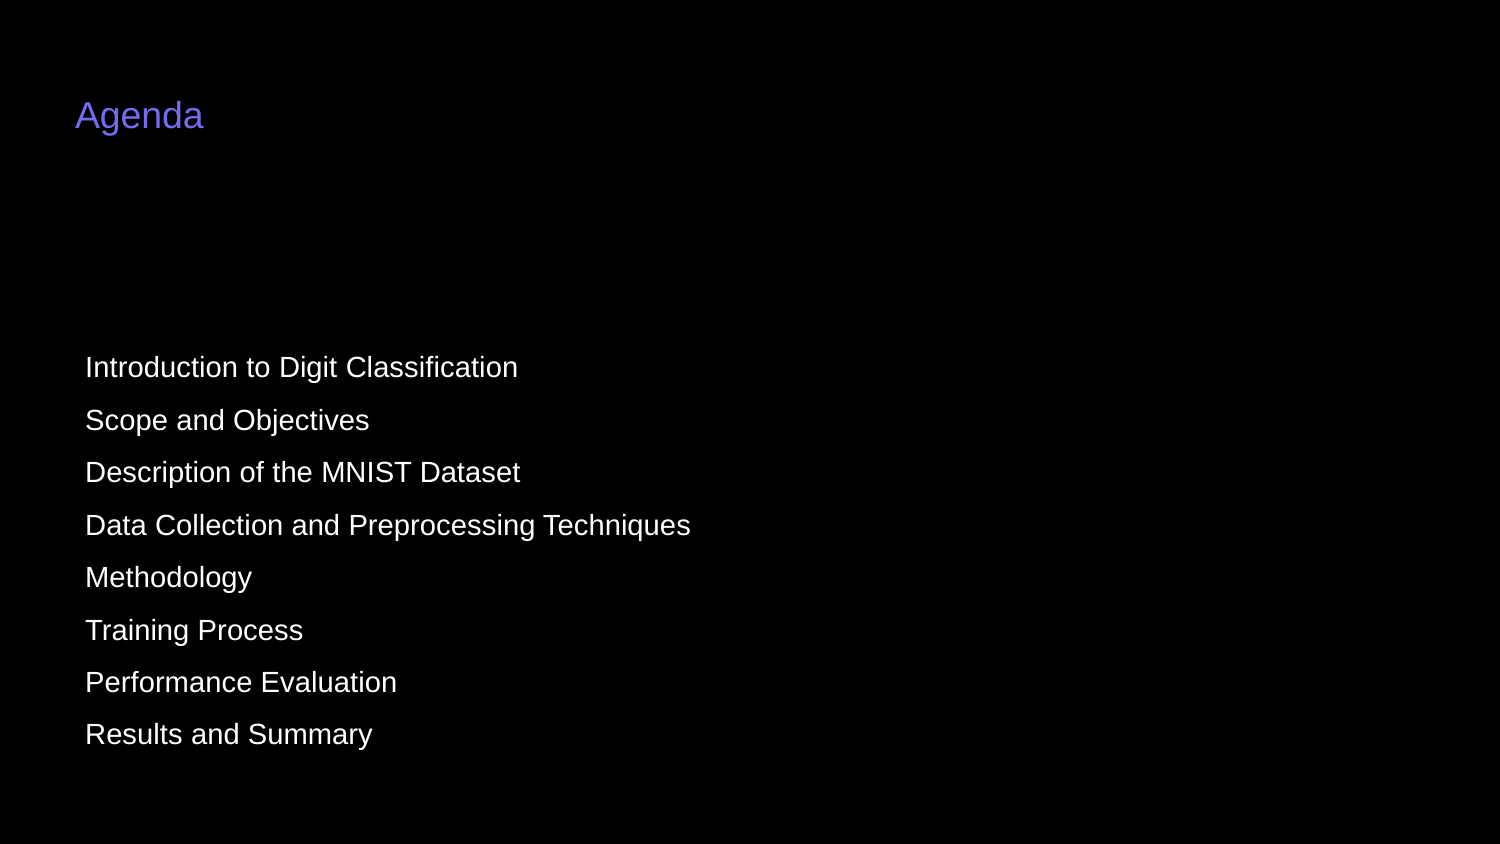

# Agenda
Introduction to Digit Classification
Scope and Objectives
Description of the MNIST Dataset
Data Collection and Preprocessing Techniques
Methodology
Training Process
Performance Evaluation
Results and Summary